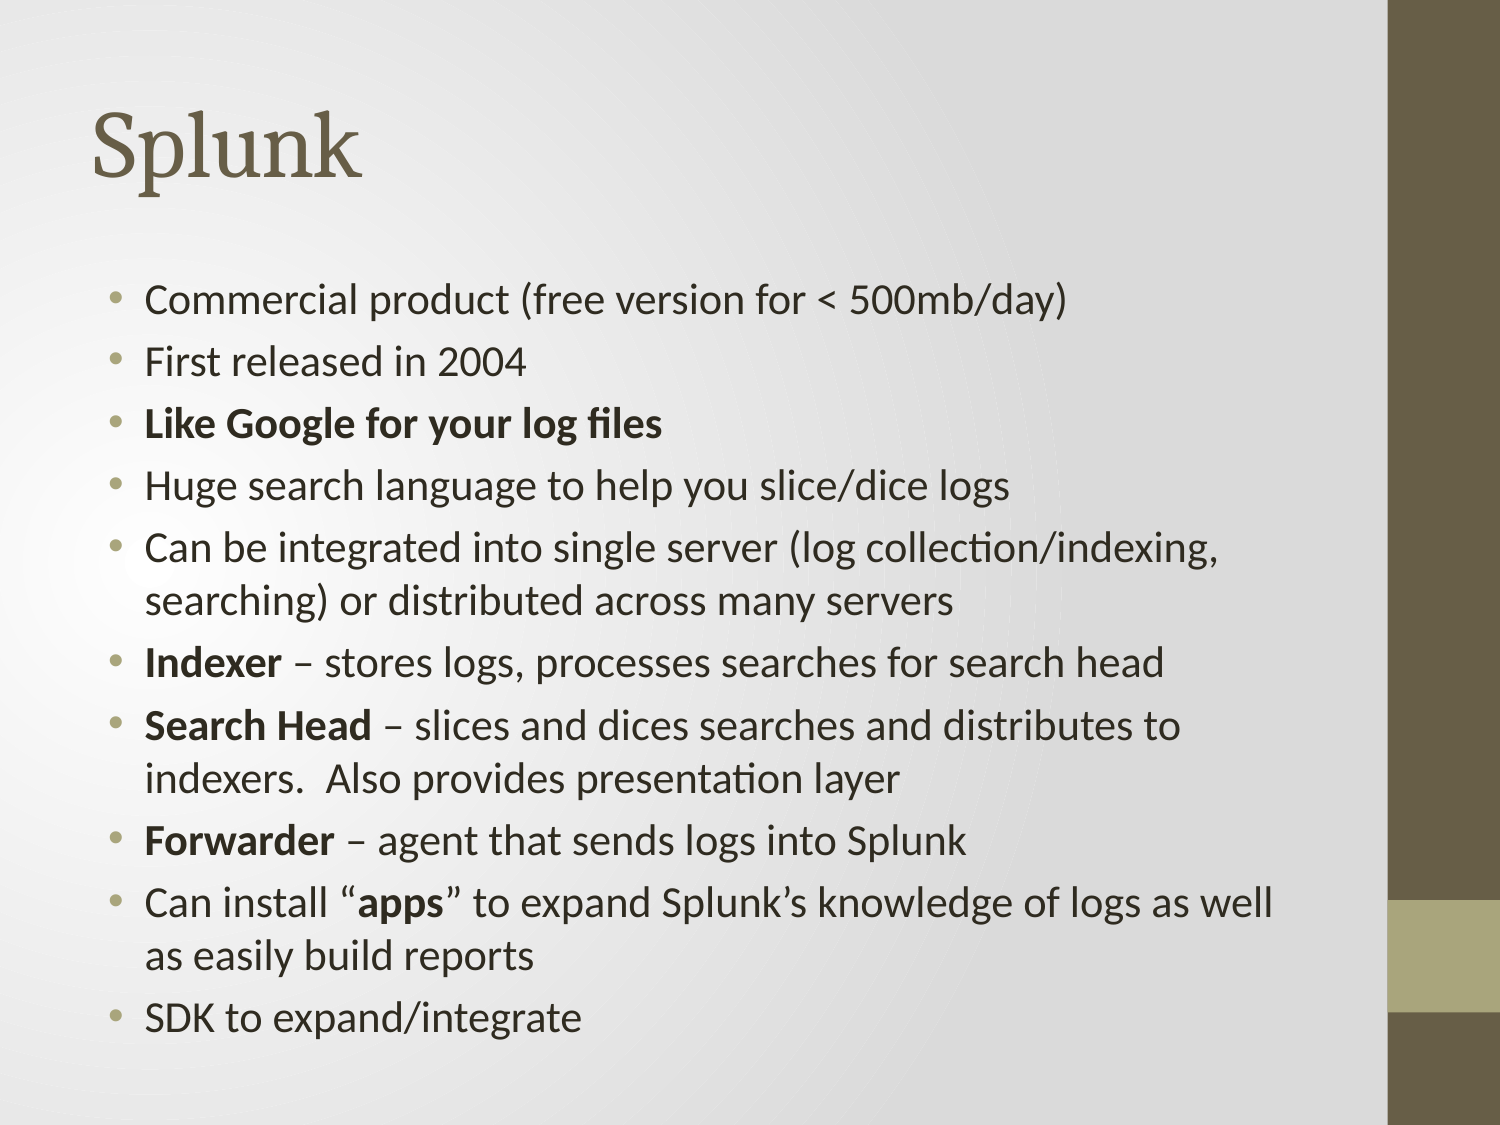

# Splunk
Commercial product (free version for < 500mb/day)
First released in 2004
Like Google for your log files
Huge search language to help you slice/dice logs
Can be integrated into single server (log collection/indexing, searching) or distributed across many servers
Indexer – stores logs, processes searches for search head
Search Head – slices and dices searches and distributes to indexers.  Also provides presentation layer
Forwarder – agent that sends logs into Splunk
Can install “apps” to expand Splunk’s knowledge of logs as well as easily build reports
SDK to expand/integrate